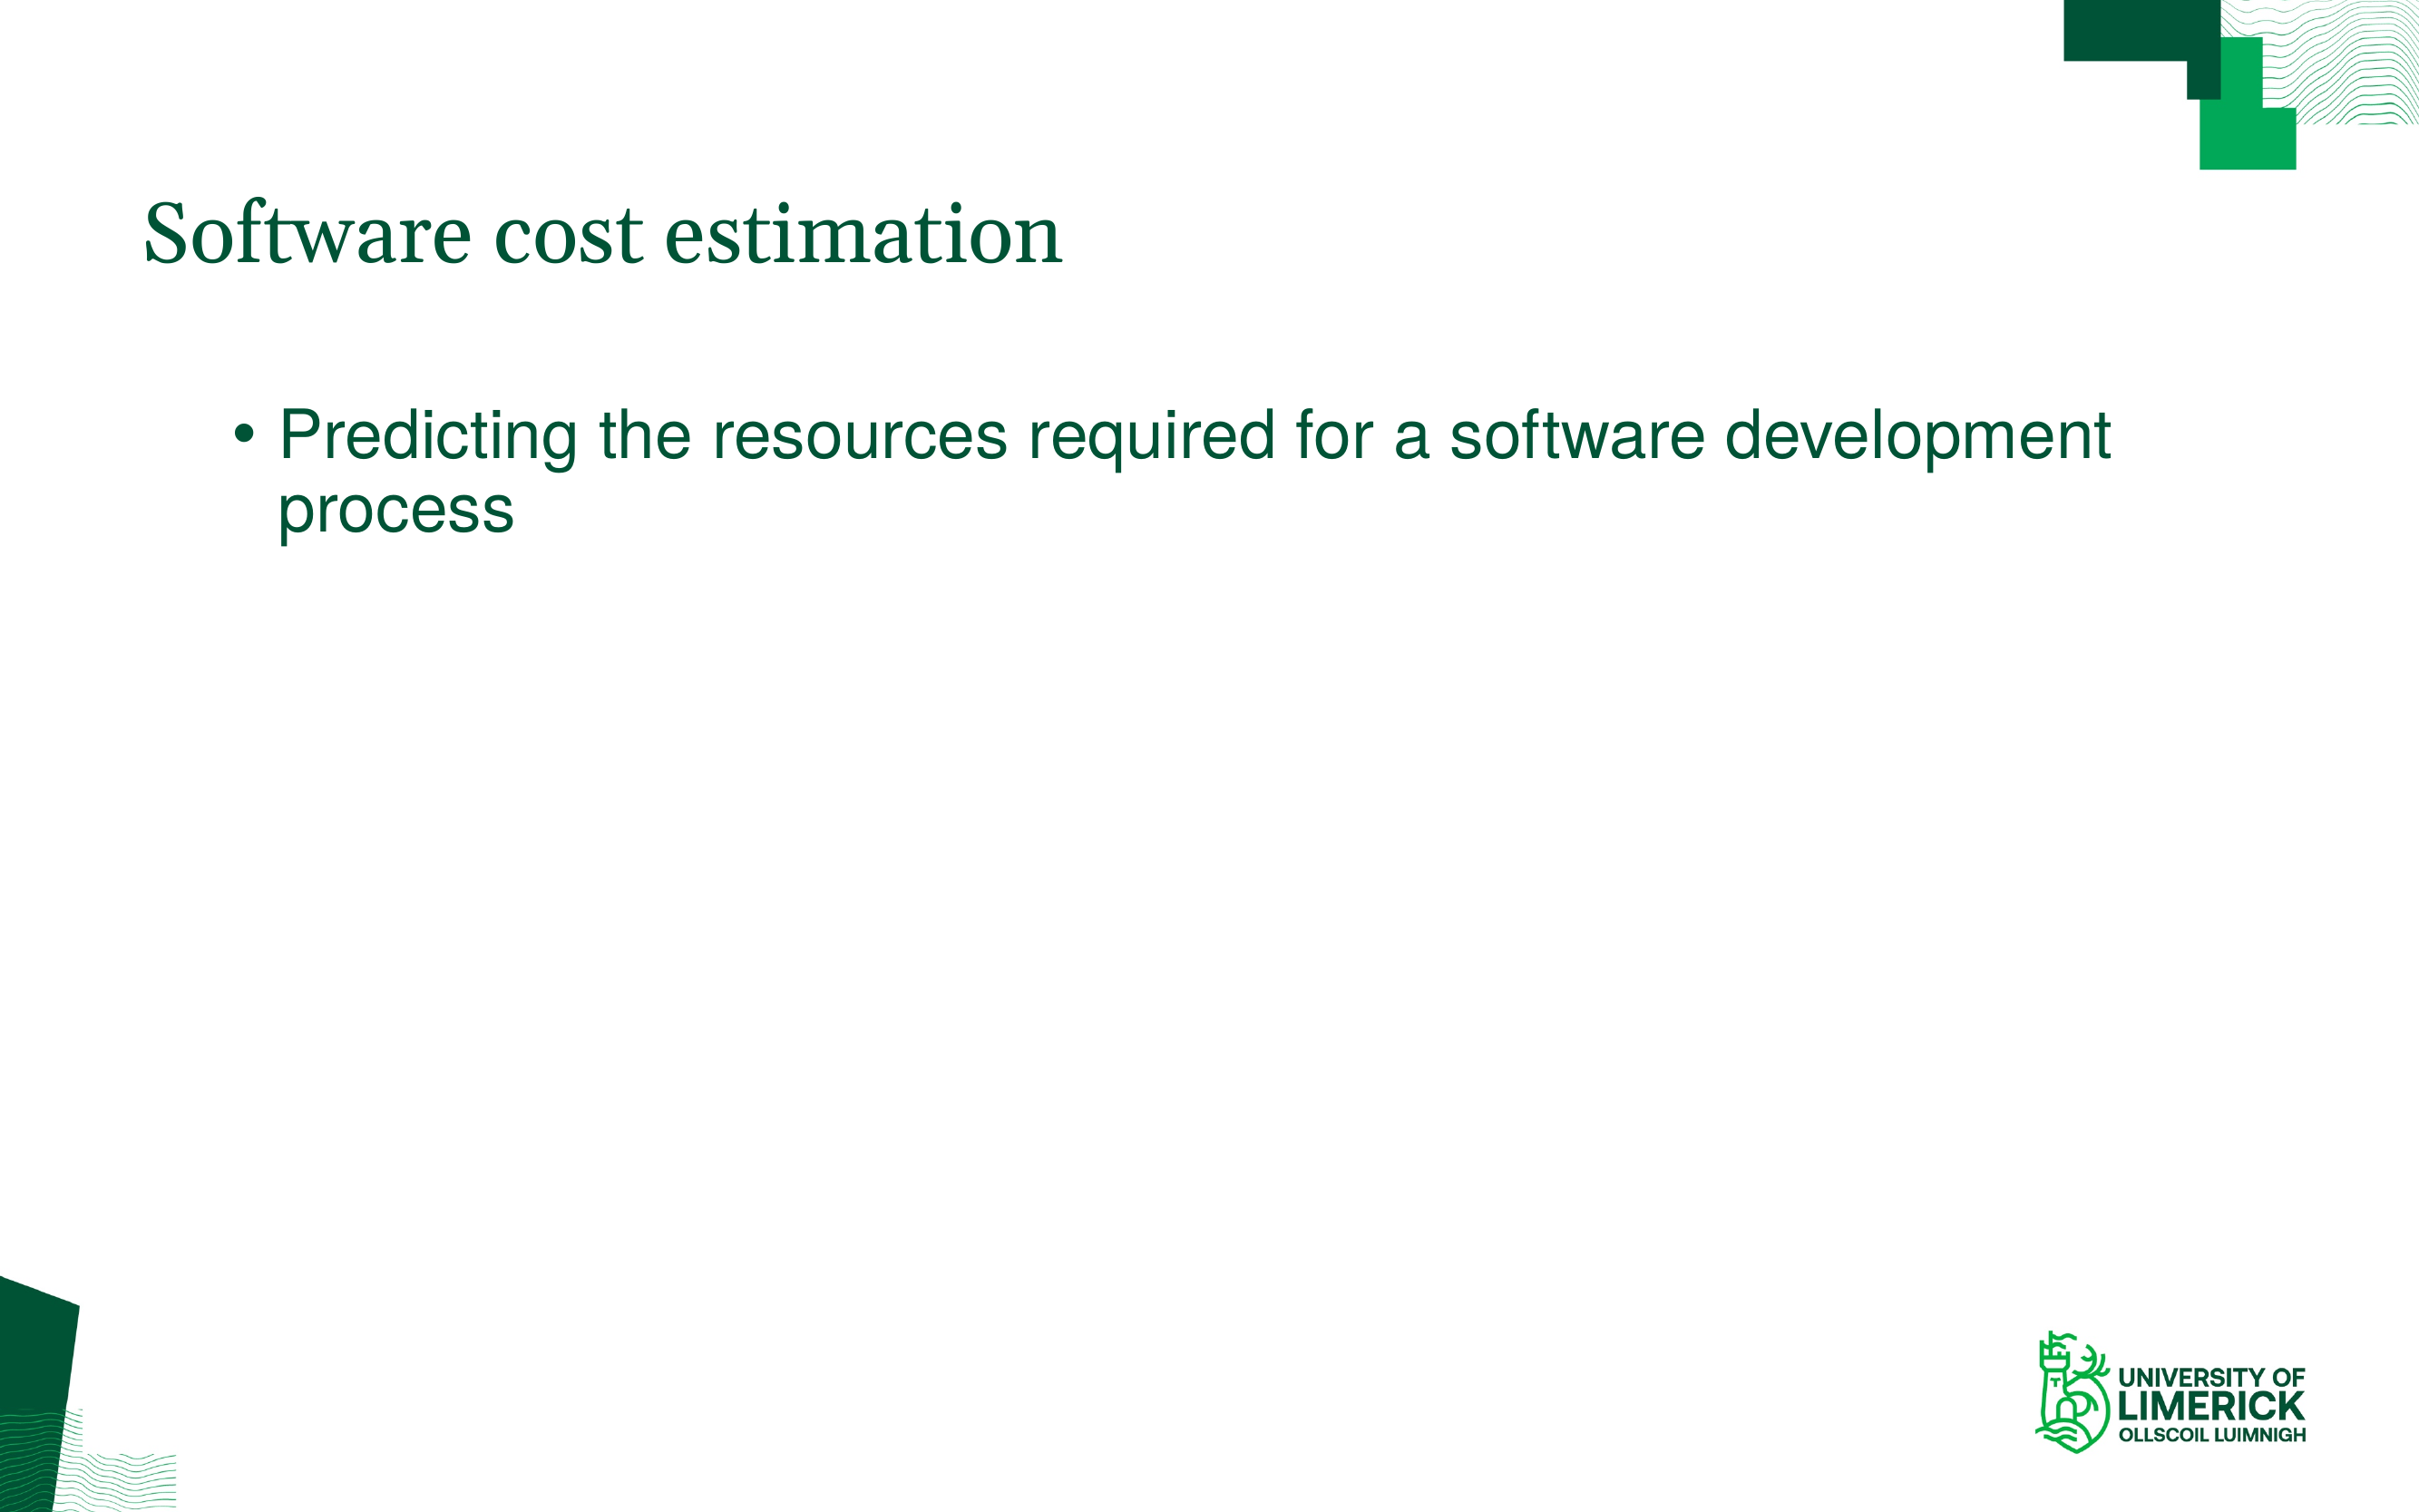

# Software cost estimation
Predicting the resources required for a software development process